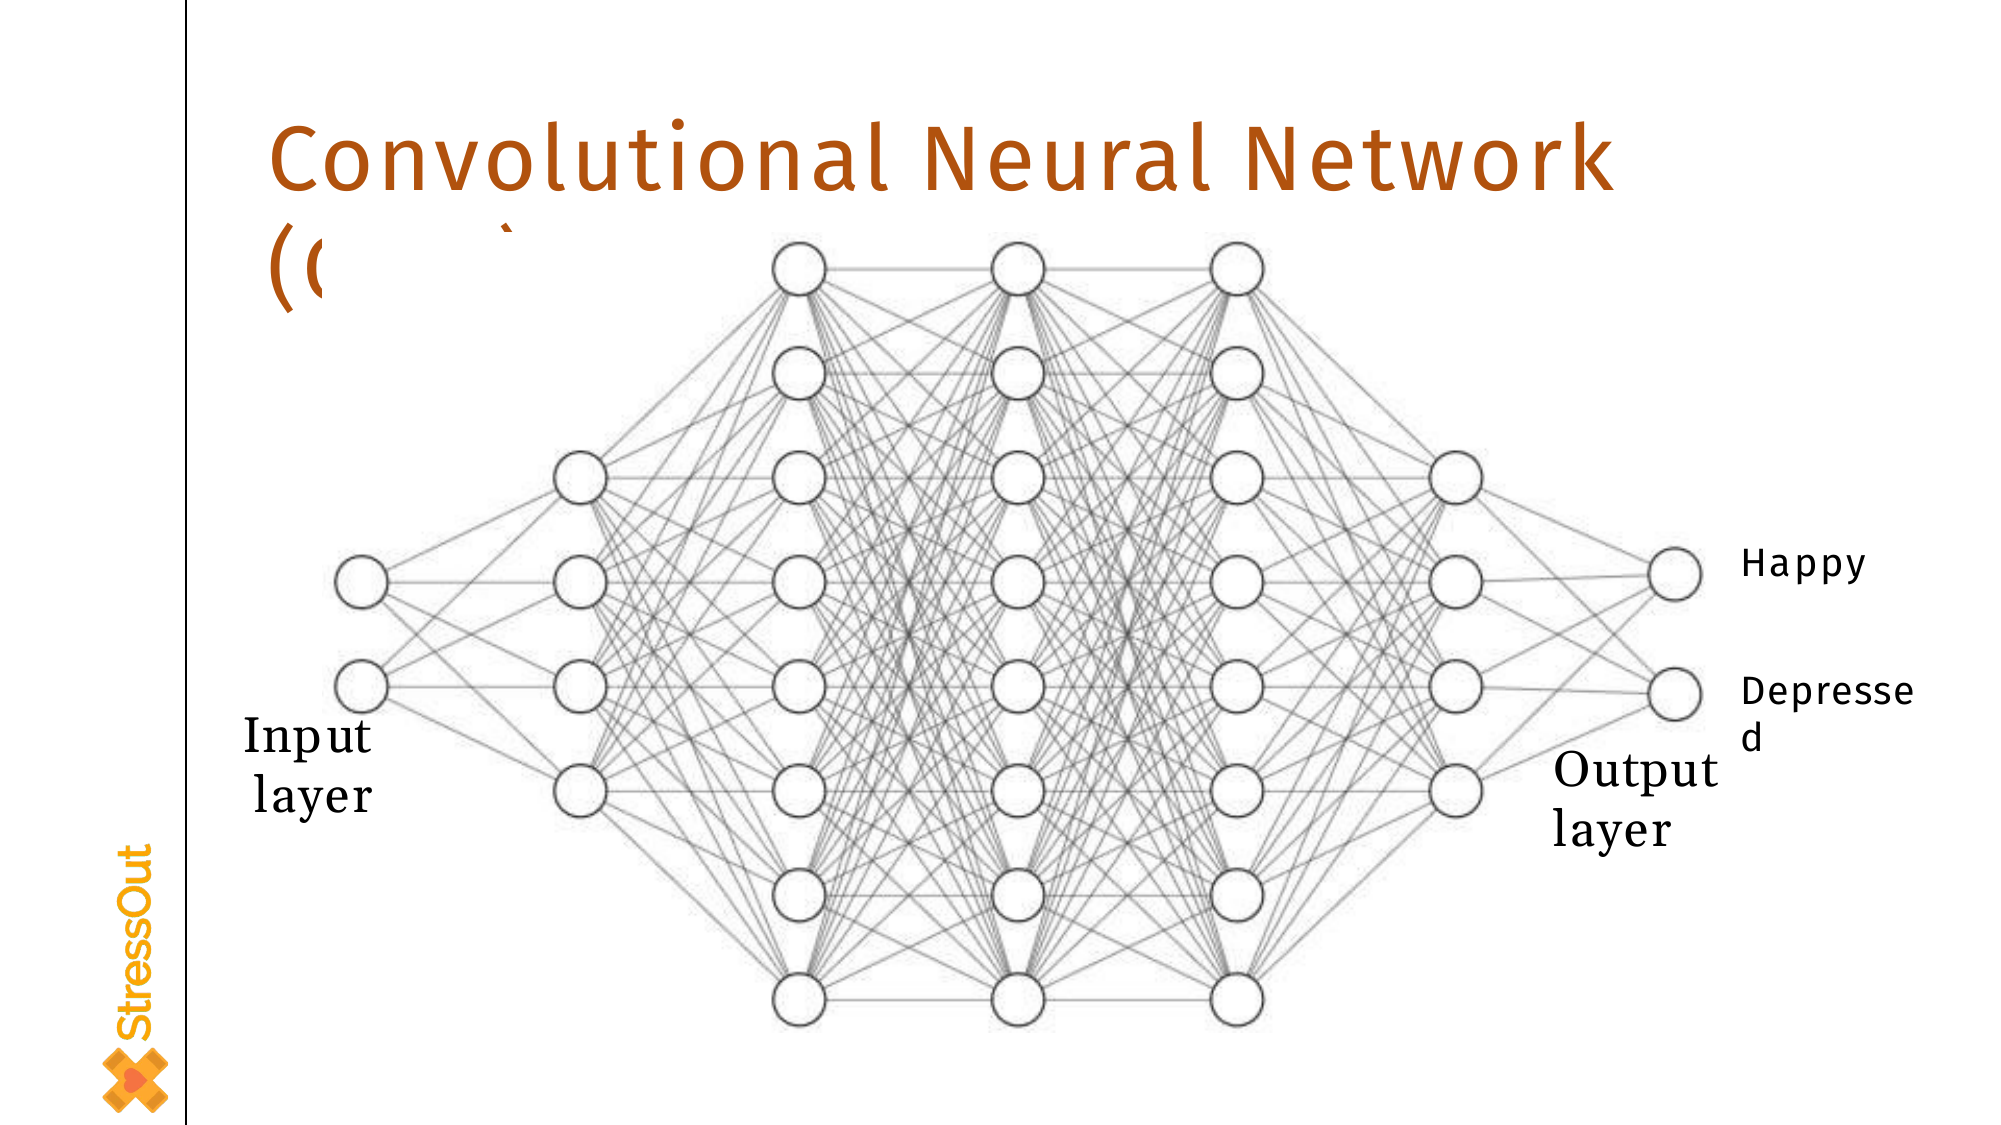

# Convolutional Neural Network (CNN)

Happy

Depressed
Input  layer
Output
layer